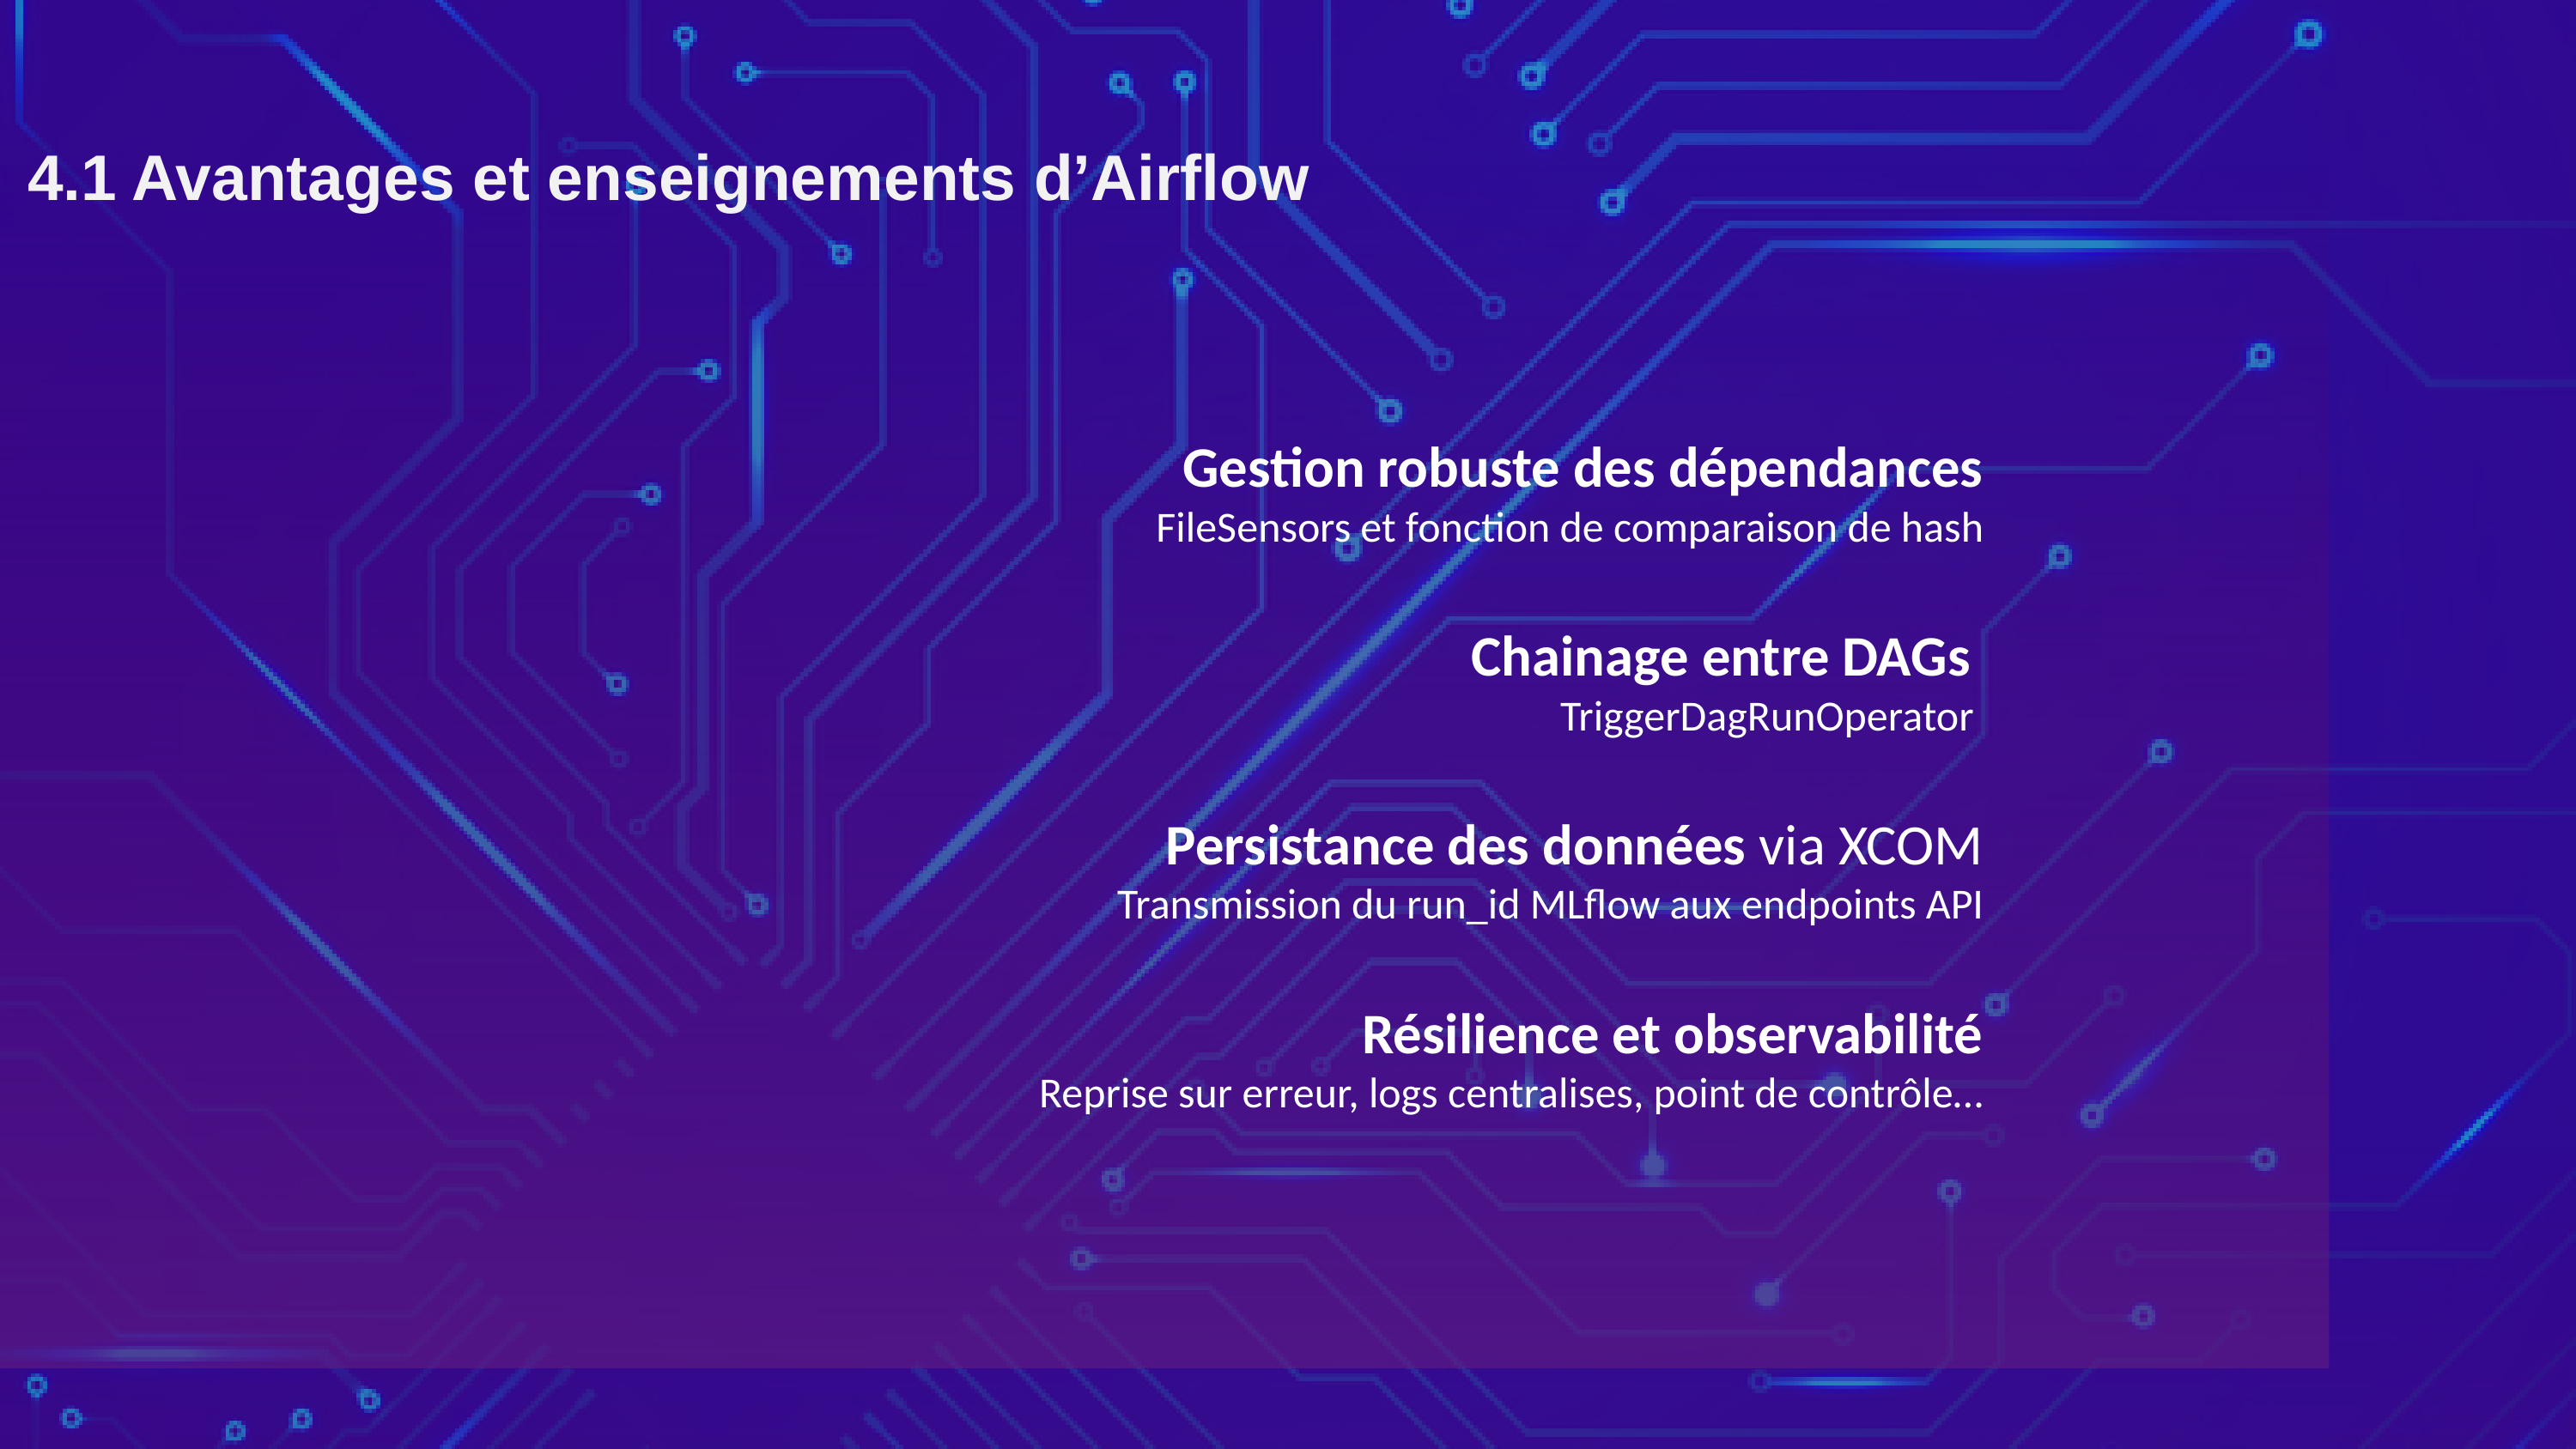

V
4.1 Avantages et enseignements d’Airflow
Gestion robuste des dépendances
FileSensors et fonction de comparaison de hash

Chainage entre DAGs
 TriggerDagRunOperator

Persistance des données via XCOM
Transmission du run_id MLflow aux endpoints API

Résilience et observabilité
Reprise sur erreur, logs centralises, point de contrôle…